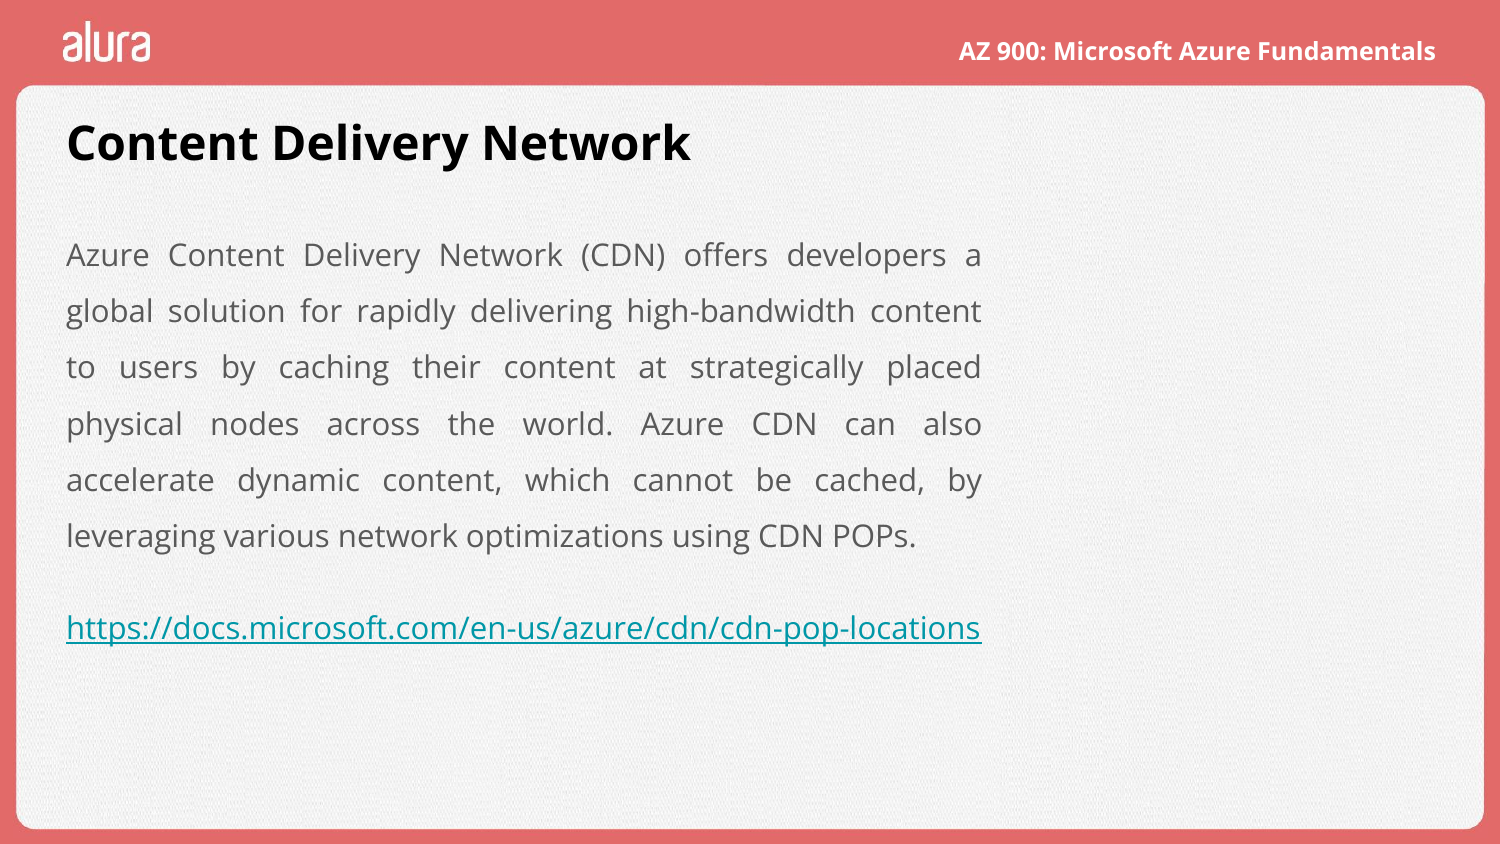

# Content Delivery Network
Azure Content Delivery Network (CDN) offers developers a global solution for rapidly delivering high-bandwidth content to users by caching their content at strategically placed physical nodes across the world. Azure CDN can also accelerate dynamic content, which cannot be cached, by leveraging various network optimizations using CDN POPs.
https://docs.microsoft.com/en-us/azure/cdn/cdn-pop-locations